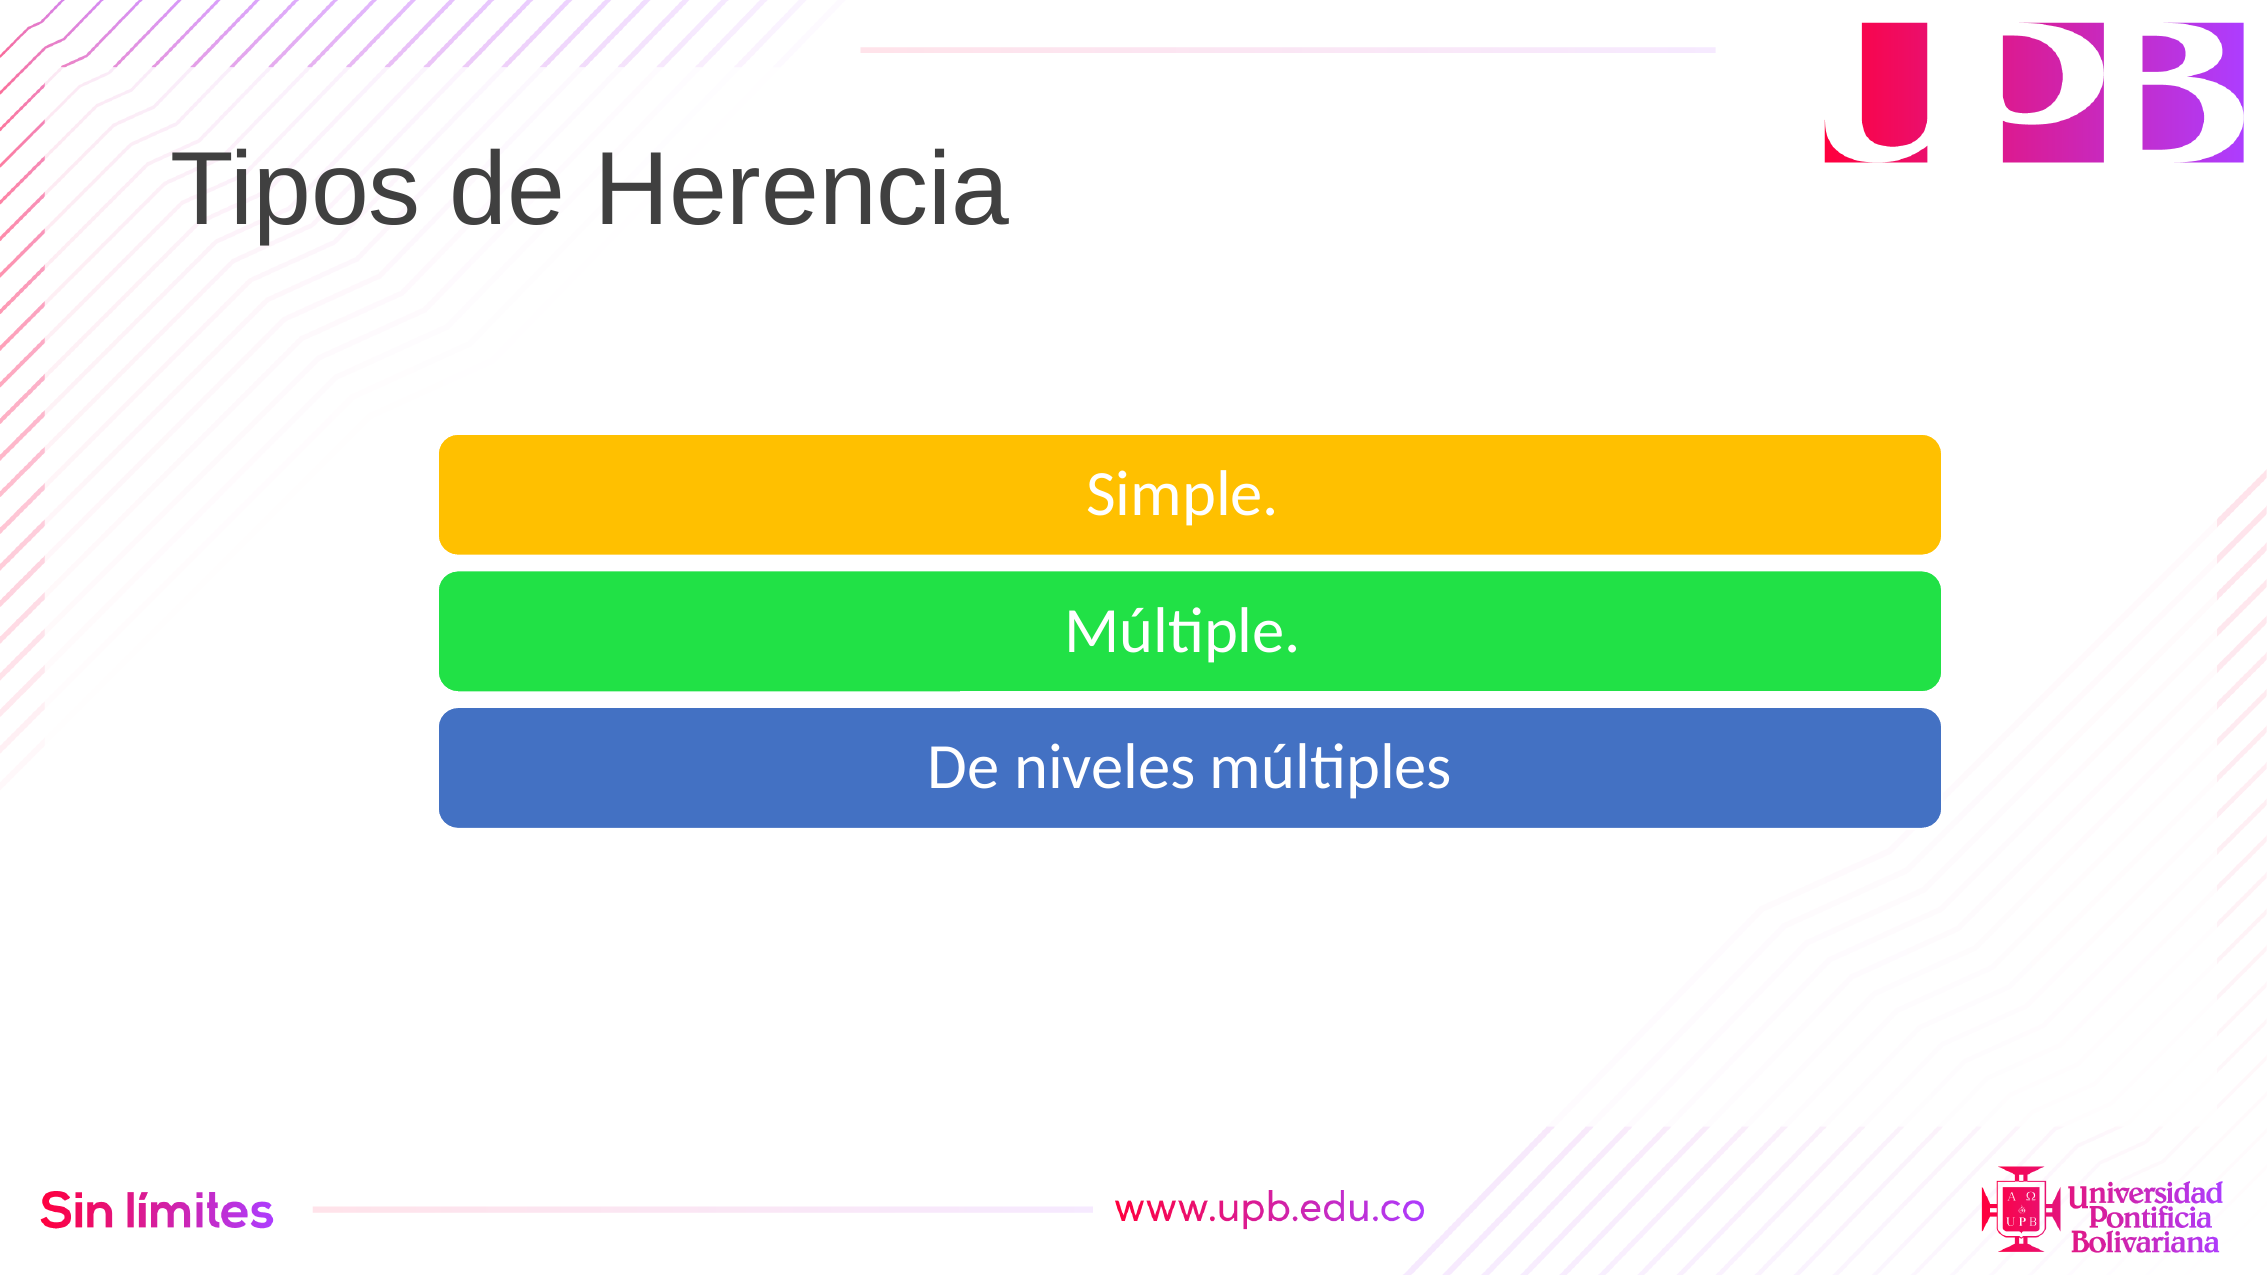

# Tipos de Herencia

Simple.

Múltiple.

De niveles múltiples